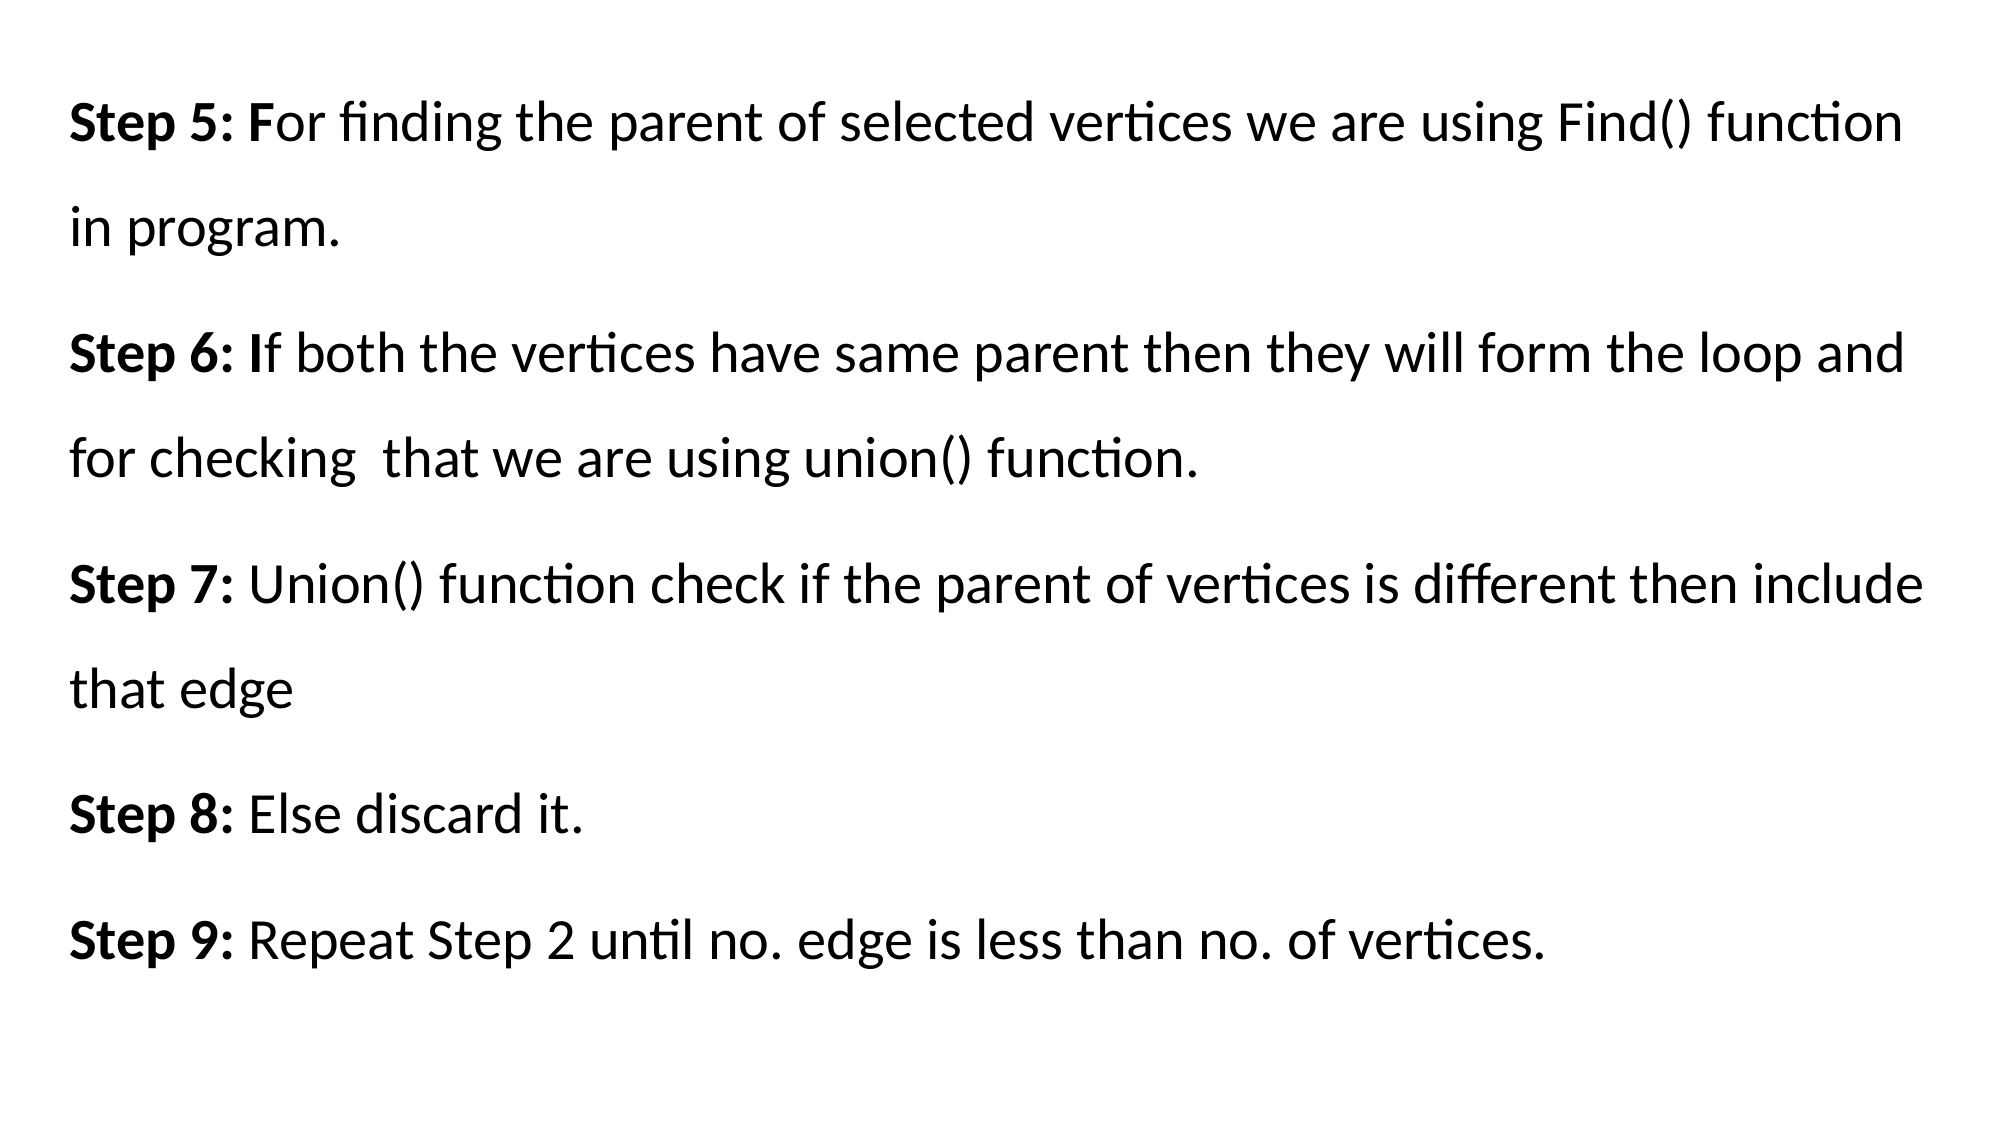

Step 5: For finding the parent of selected vertices we are using Find() function in program.
Step 6: If both the vertices have same parent then they will form the loop and for checking  that we are using union() function.
Step 7: Union() function check if the parent of vertices is different then include that edge
Step 8: Else discard it.
Step 9: Repeat Step 2 until no. edge is less than no. of vertices.